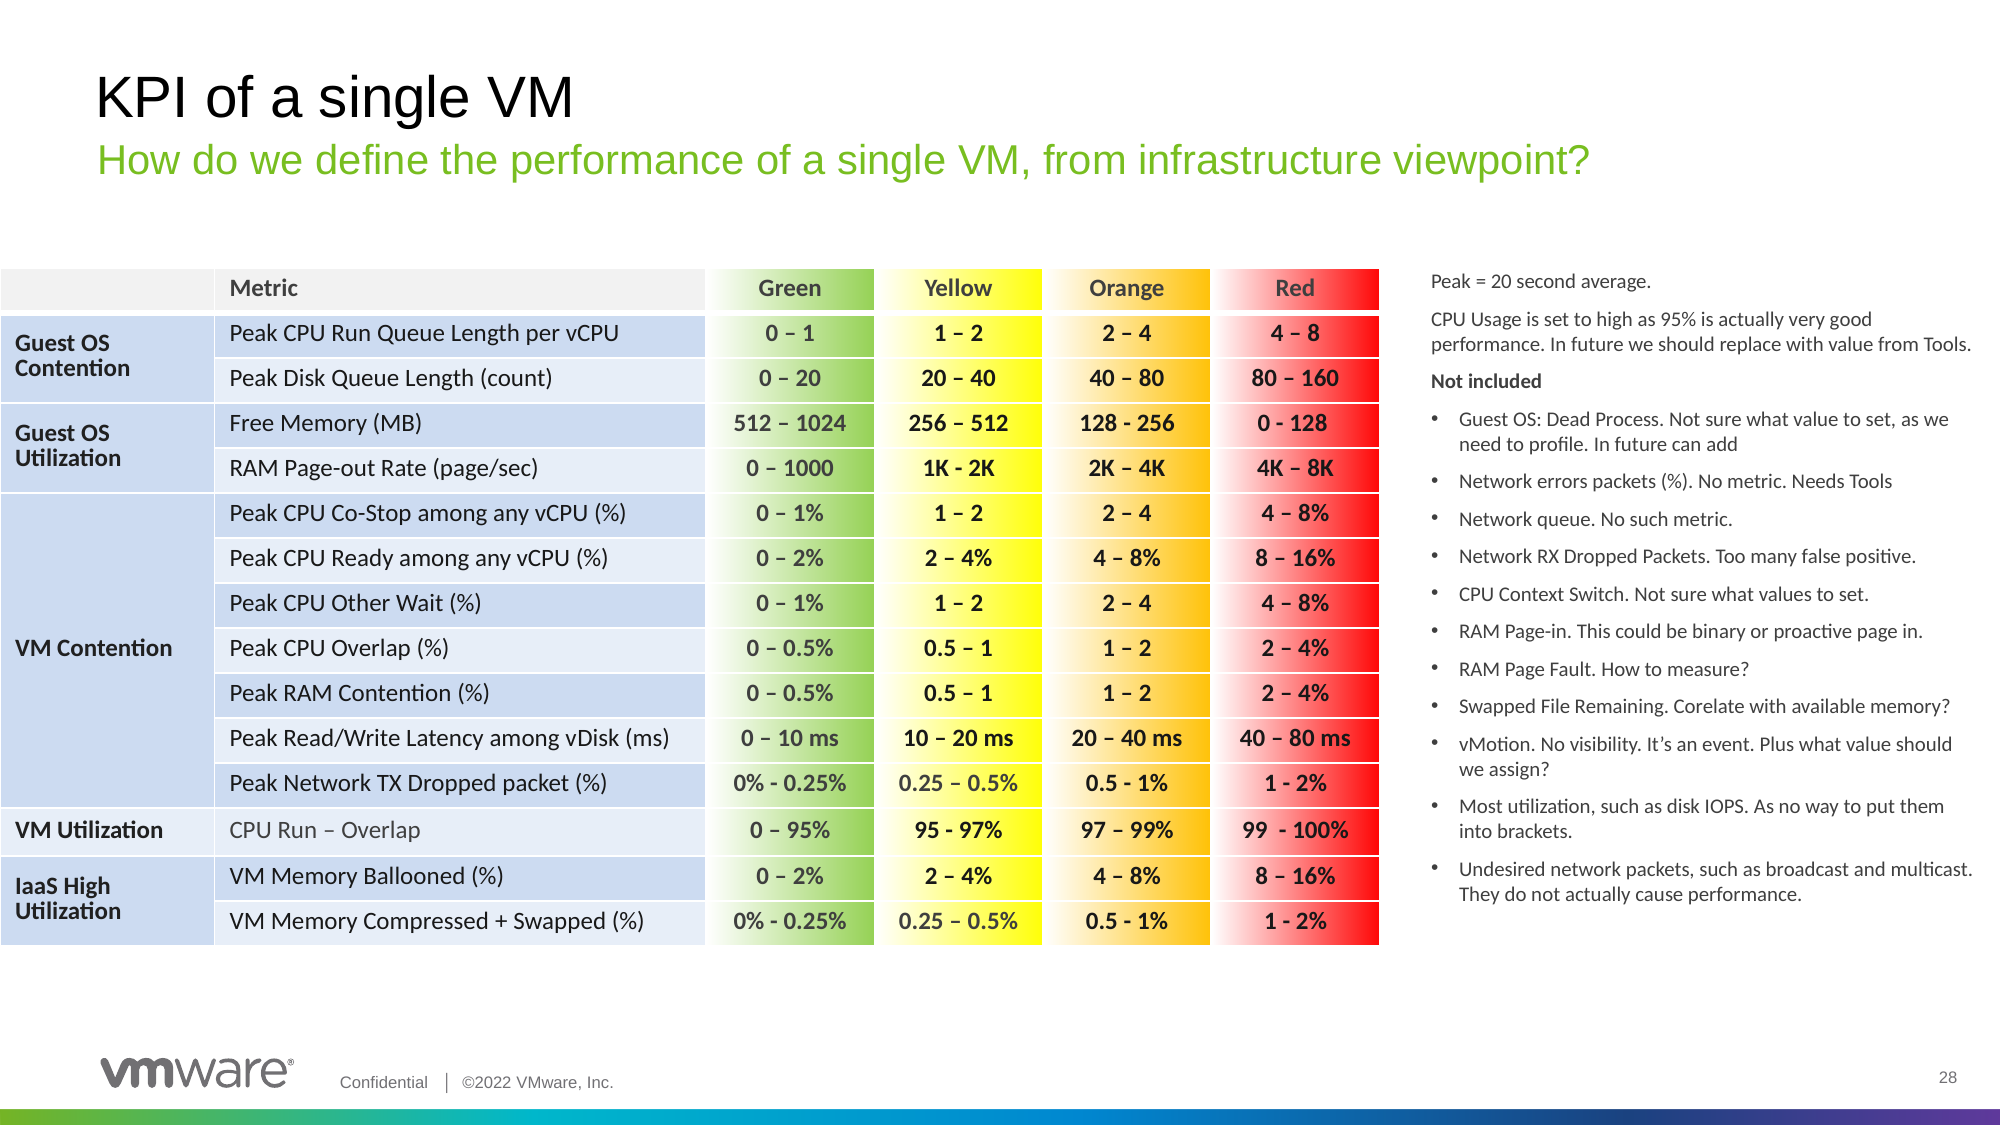

# KPI of a single VM
How do we define the performance of a single VM, from infrastructure viewpoint?
|  | Metric | Green | Yellow | Orange | Red |
| --- | --- | --- | --- | --- | --- |
| Guest OS Contention | Peak CPU Run Queue Length per vCPU | 0 – 1 | 1 – 2 | 2 – 4 | 4 – 8 |
|  | Peak Disk Queue Length (count) | 0 – 20 | 20 – 40 | 40 – 80 | 80 – 160 |
| Guest OS Utilization | Free Memory (MB) | 512 – 1024 | 256 – 512 | 128 - 256 | 0 - 128 |
| Guest OS | RAM Page-out Rate (page/sec) | 0 – 1000 | 1K - 2K | 2K – 4K | 4K – 8K |
| VM Contention | Peak CPU Co-Stop among any vCPU (%) | 0 – 1% | 1 – 2 | 2 – 4 | 4 – 8% |
|  | Peak CPU Ready among any vCPU (%) | 0 – 2% | 2 – 4% | 4 – 8% | 8 – 16% |
|  | Peak CPU Other Wait (%) | 0 – 1% | 1 – 2 | 2 – 4 | 4 – 8% |
|  | Peak CPU Overlap (%) | 0 – 0.5% | 0.5 – 1 | 1 – 2 | 2 – 4% |
|  | Peak RAM Contention (%) | 0 – 0.5% | 0.5 – 1 | 1 – 2 | 2 – 4% |
|  | Peak Read/Write Latency among vDisk (ms) | 0 – 10 ms | 10 – 20 ms | 20 – 40 ms | 40 – 80 ms |
|  | Peak Network TX Dropped packet (%) | 0% - 0.25% | 0.25 – 0.5% | 0.5 - 1% | 1 - 2% |
| VM Utilization | CPU Run – Overlap | 0 – 95% | 95 - 97% | 97 – 99% | 99 - 100% |
| IaaS High Utilization | VM Memory Ballooned (%) | 0 – 2% | 2 – 4% | 4 – 8% | 8 – 16% |
| IaaS high utilization | VM Memory Compressed + Swapped (%) | 0% - 0.25% | 0.25 – 0.5% | 0.5 - 1% | 1 - 2% |
Peak = 20 second average.
CPU Usage is set to high as 95% is actually very good performance. In future we should replace with value from Tools.
Not included
Guest OS: Dead Process. Not sure what value to set, as we need to profile. In future can add
Network errors packets (%). No metric. Needs Tools
Network queue. No such metric.
Network RX Dropped Packets. Too many false positive.
CPU Context Switch. Not sure what values to set.
RAM Page-in. This could be binary or proactive page in.
RAM Page Fault. How to measure?
Swapped File Remaining. Corelate with available memory?
vMotion. No visibility. It’s an event. Plus what value should we assign?
Most utilization, such as disk IOPS. As no way to put them into brackets.
Undesired network packets, such as broadcast and multicast. They do not actually cause performance.